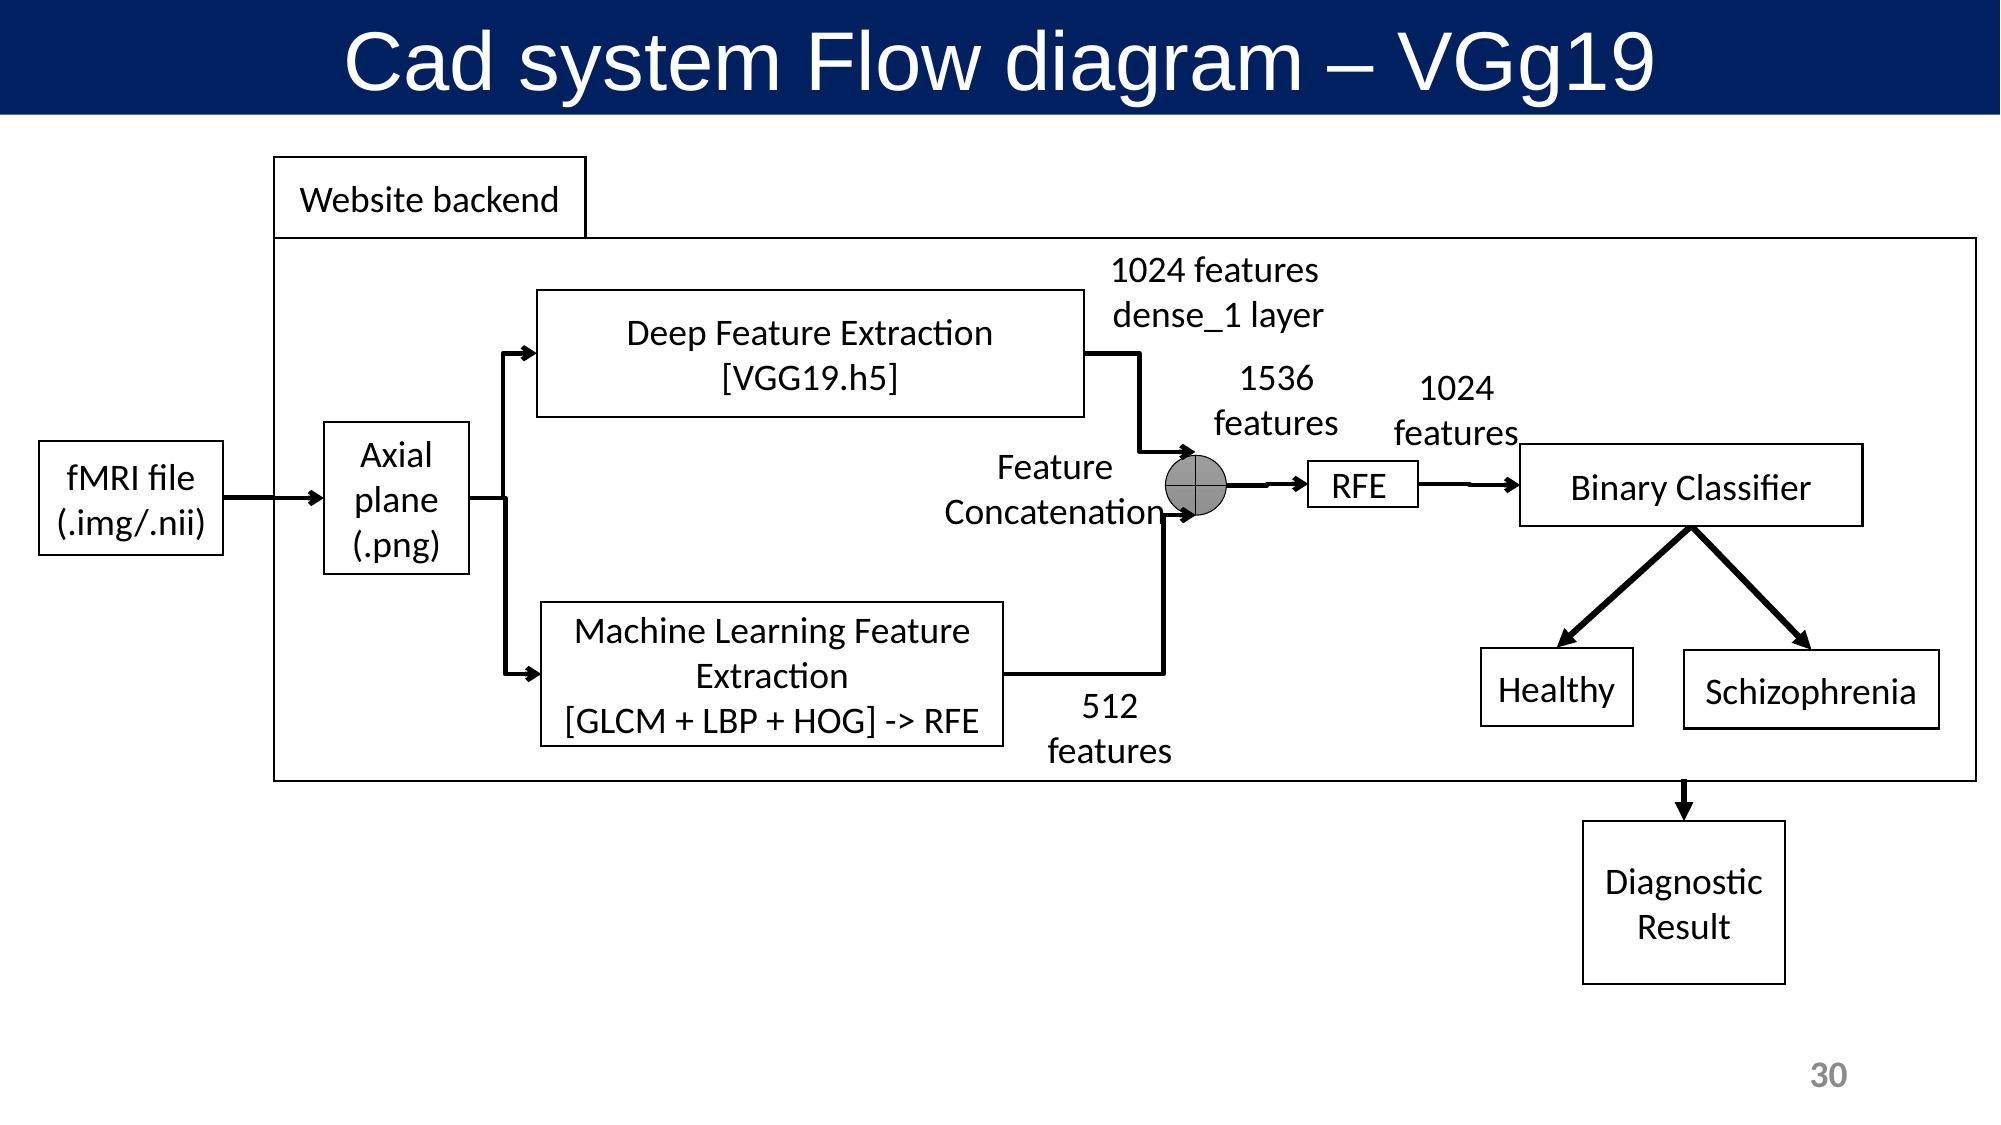

Cad system Flow diagram – VGg19
Website backend
1024 features
 dense_1 layer

Deep Feature Extraction
[VGG19.h5]
1536
features
1024
features
Axial plane
(.png)
Feature Concatenation
fMRI file
(.img/.nii)
Binary Classifier

RFE
Machine Learning Feature Extraction
[GLCM + LBP + HOG] -> RFE
Healthy
Schizophrenia
512
features
Diagnostic Result
30